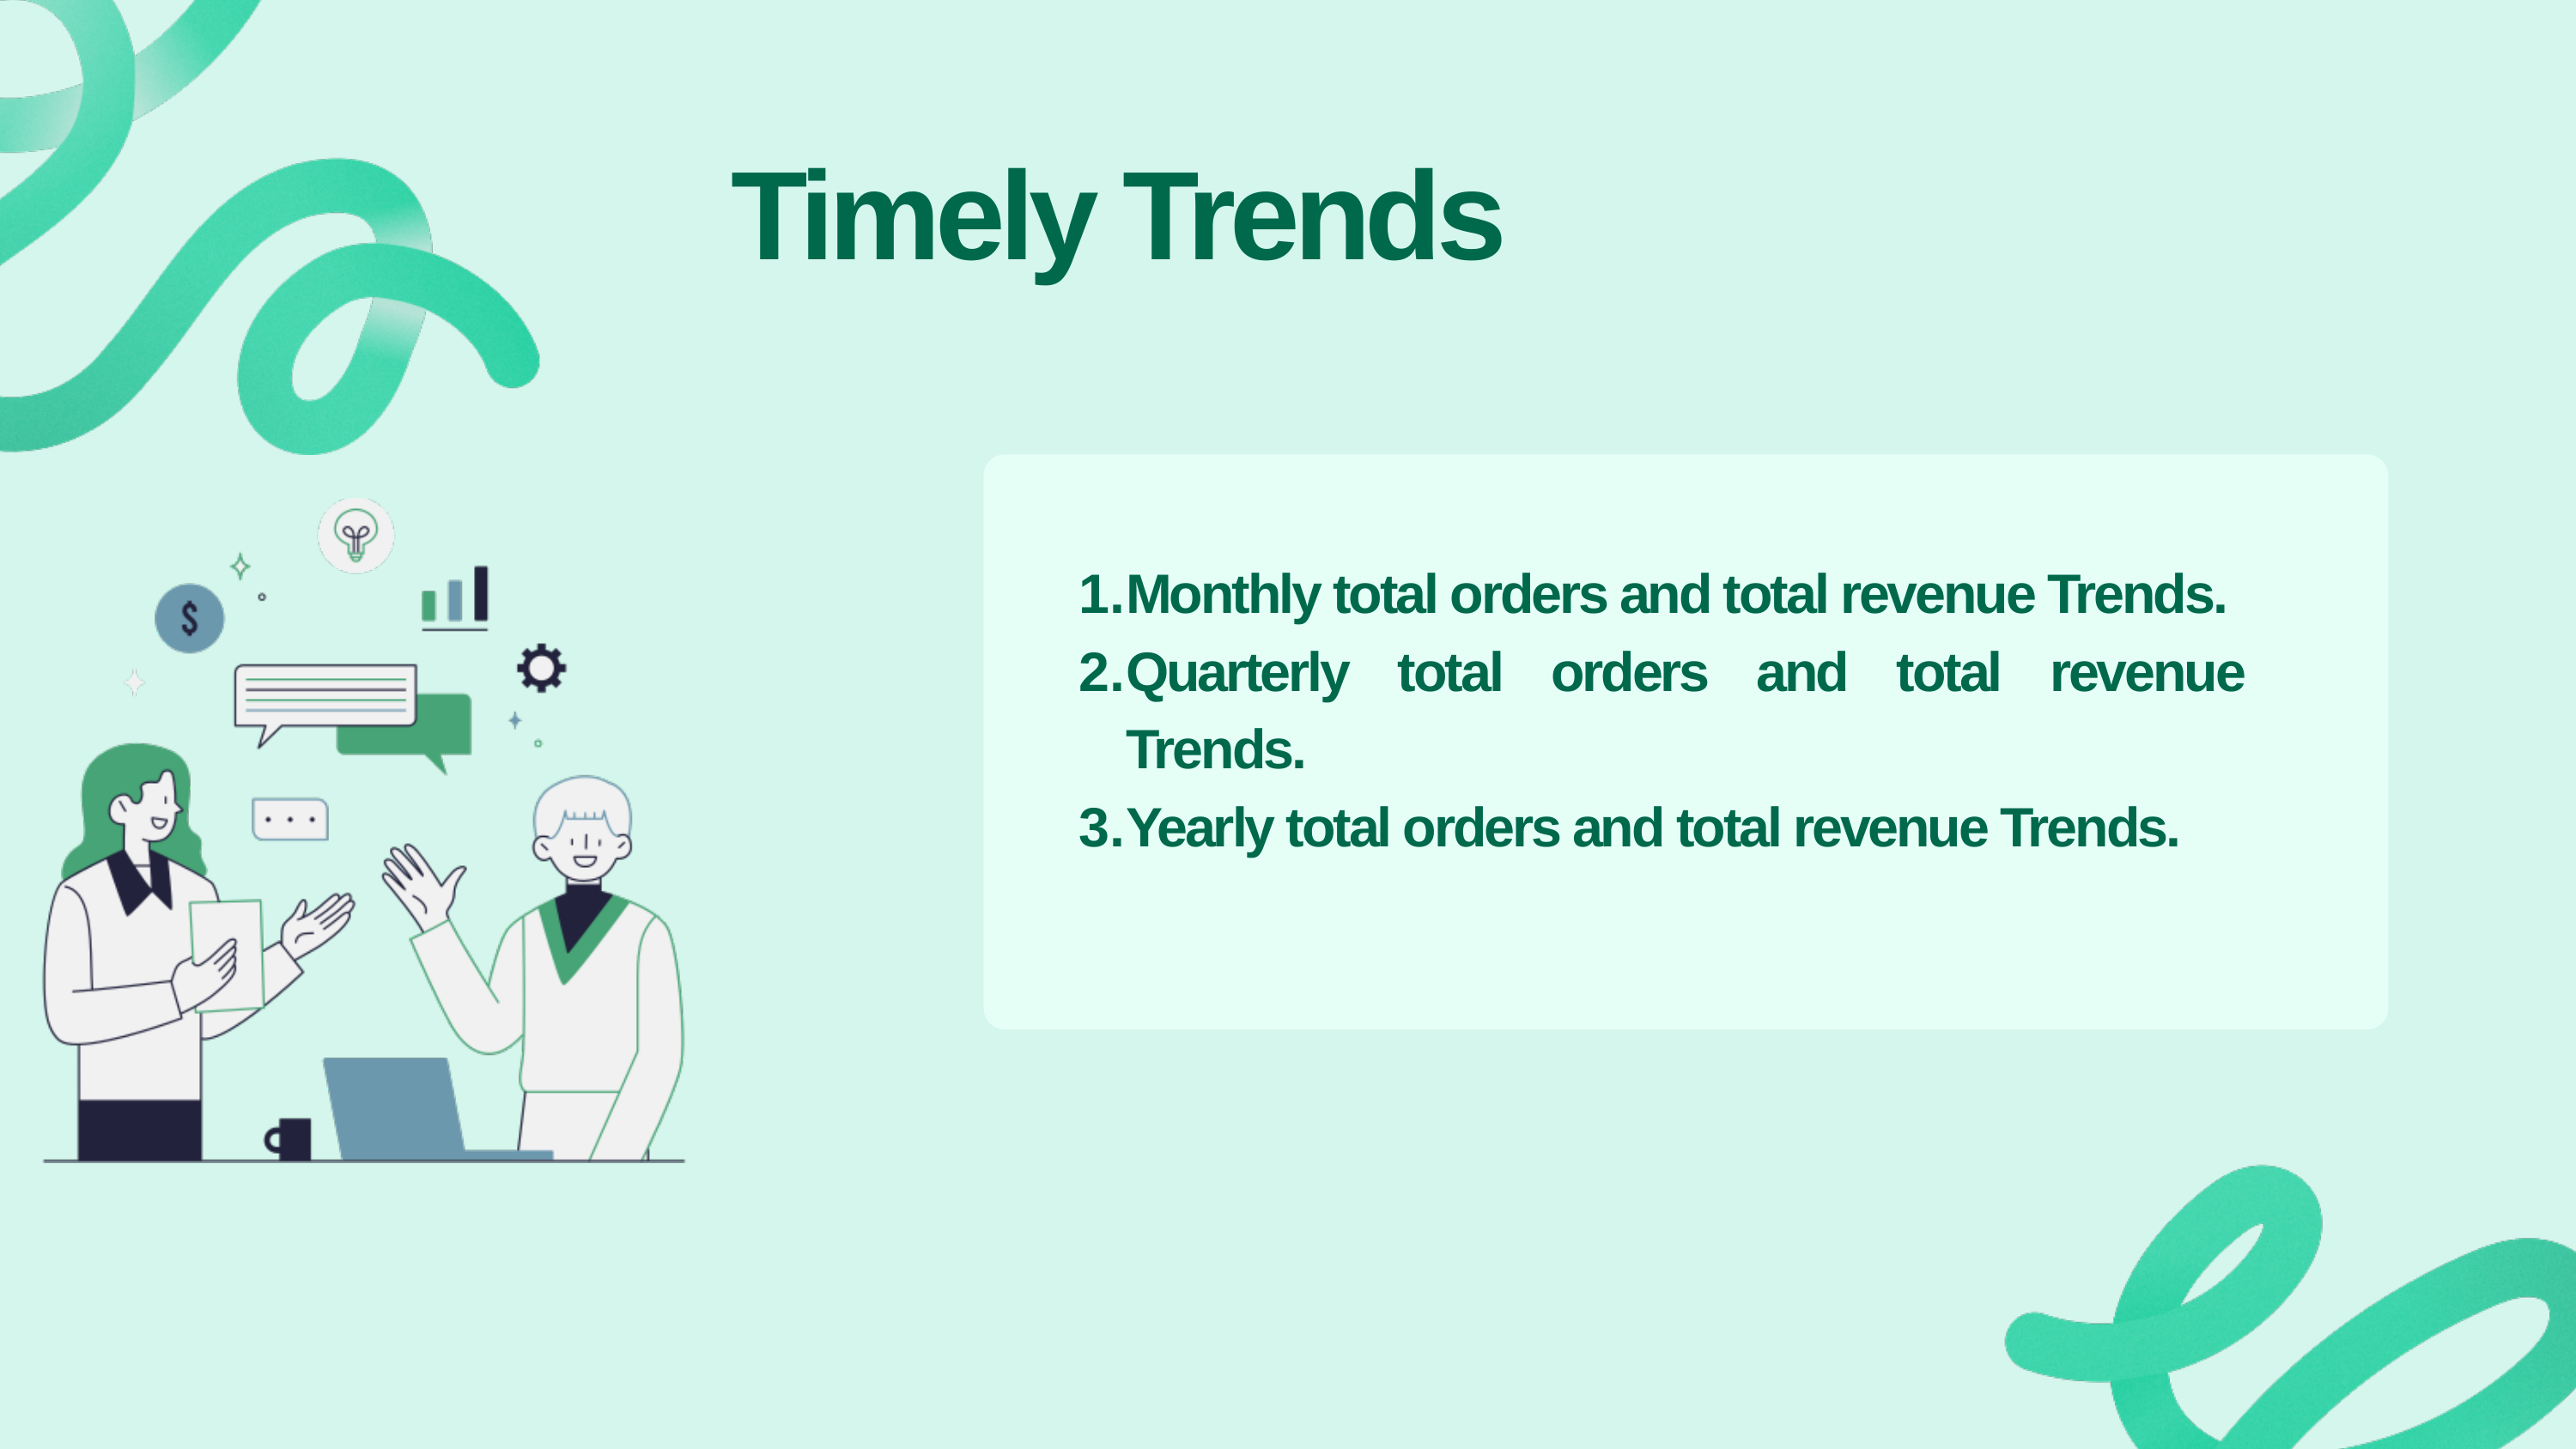

Timely Trends

Monthly total orders and total revenue Trends.
Quarterly total orders and total revenue Trends.
Yearly total orders and total revenue Trends.